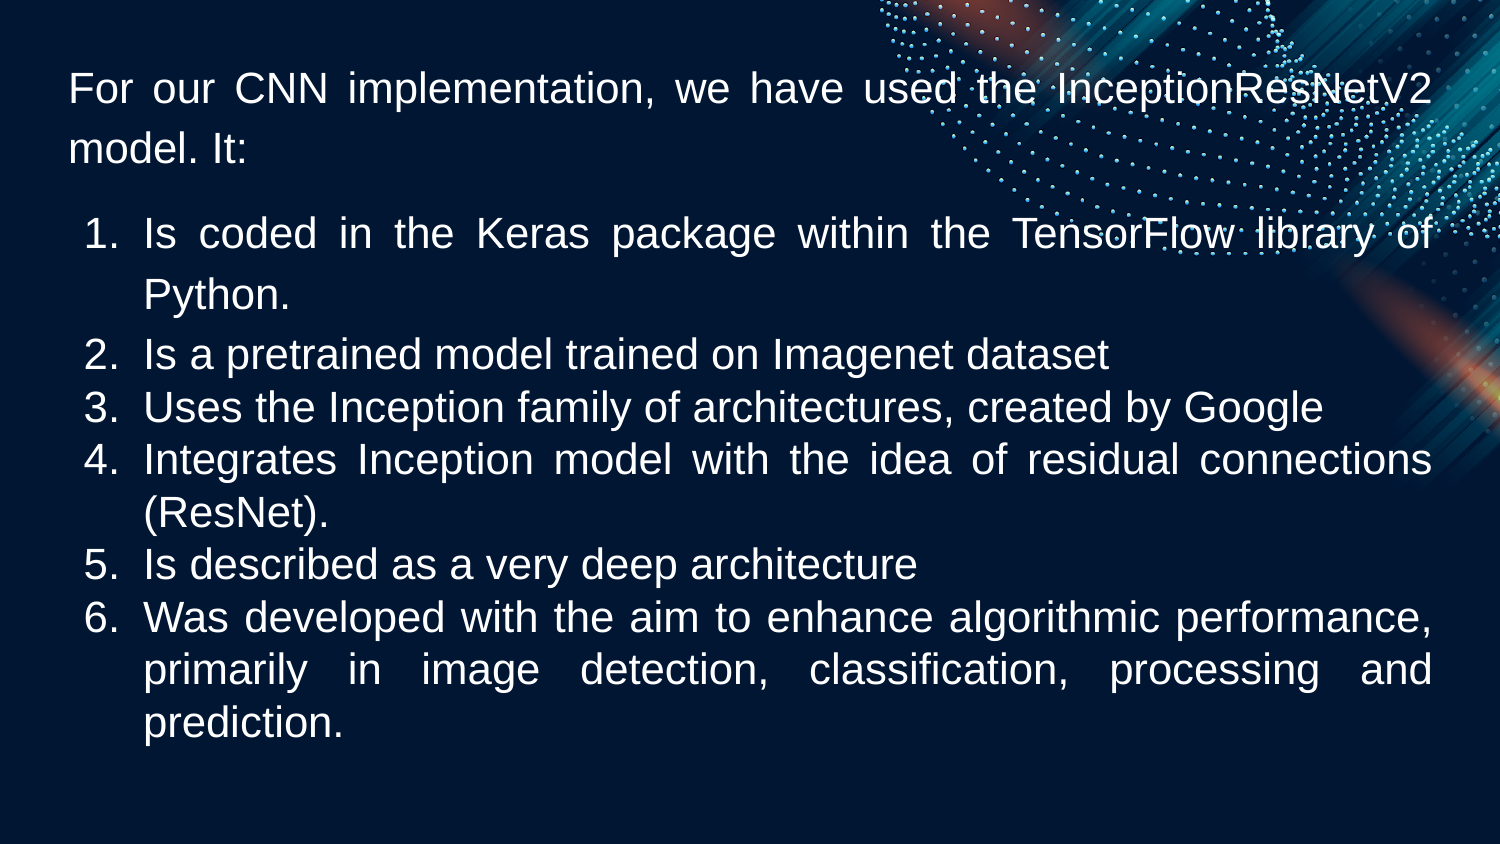

For our CNN implementation, we have used the InceptionResNetV2 model. It:
Is coded in the Keras package within the TensorFlow library of Python.
Is a pretrained model trained on Imagenet dataset
Uses the Inception family of architectures, created by Google
Integrates Inception model with the idea of residual connections (ResNet).
Is described as a very deep architecture
Was developed with the aim to enhance algorithmic performance, primarily in image detection, classification, processing and prediction.